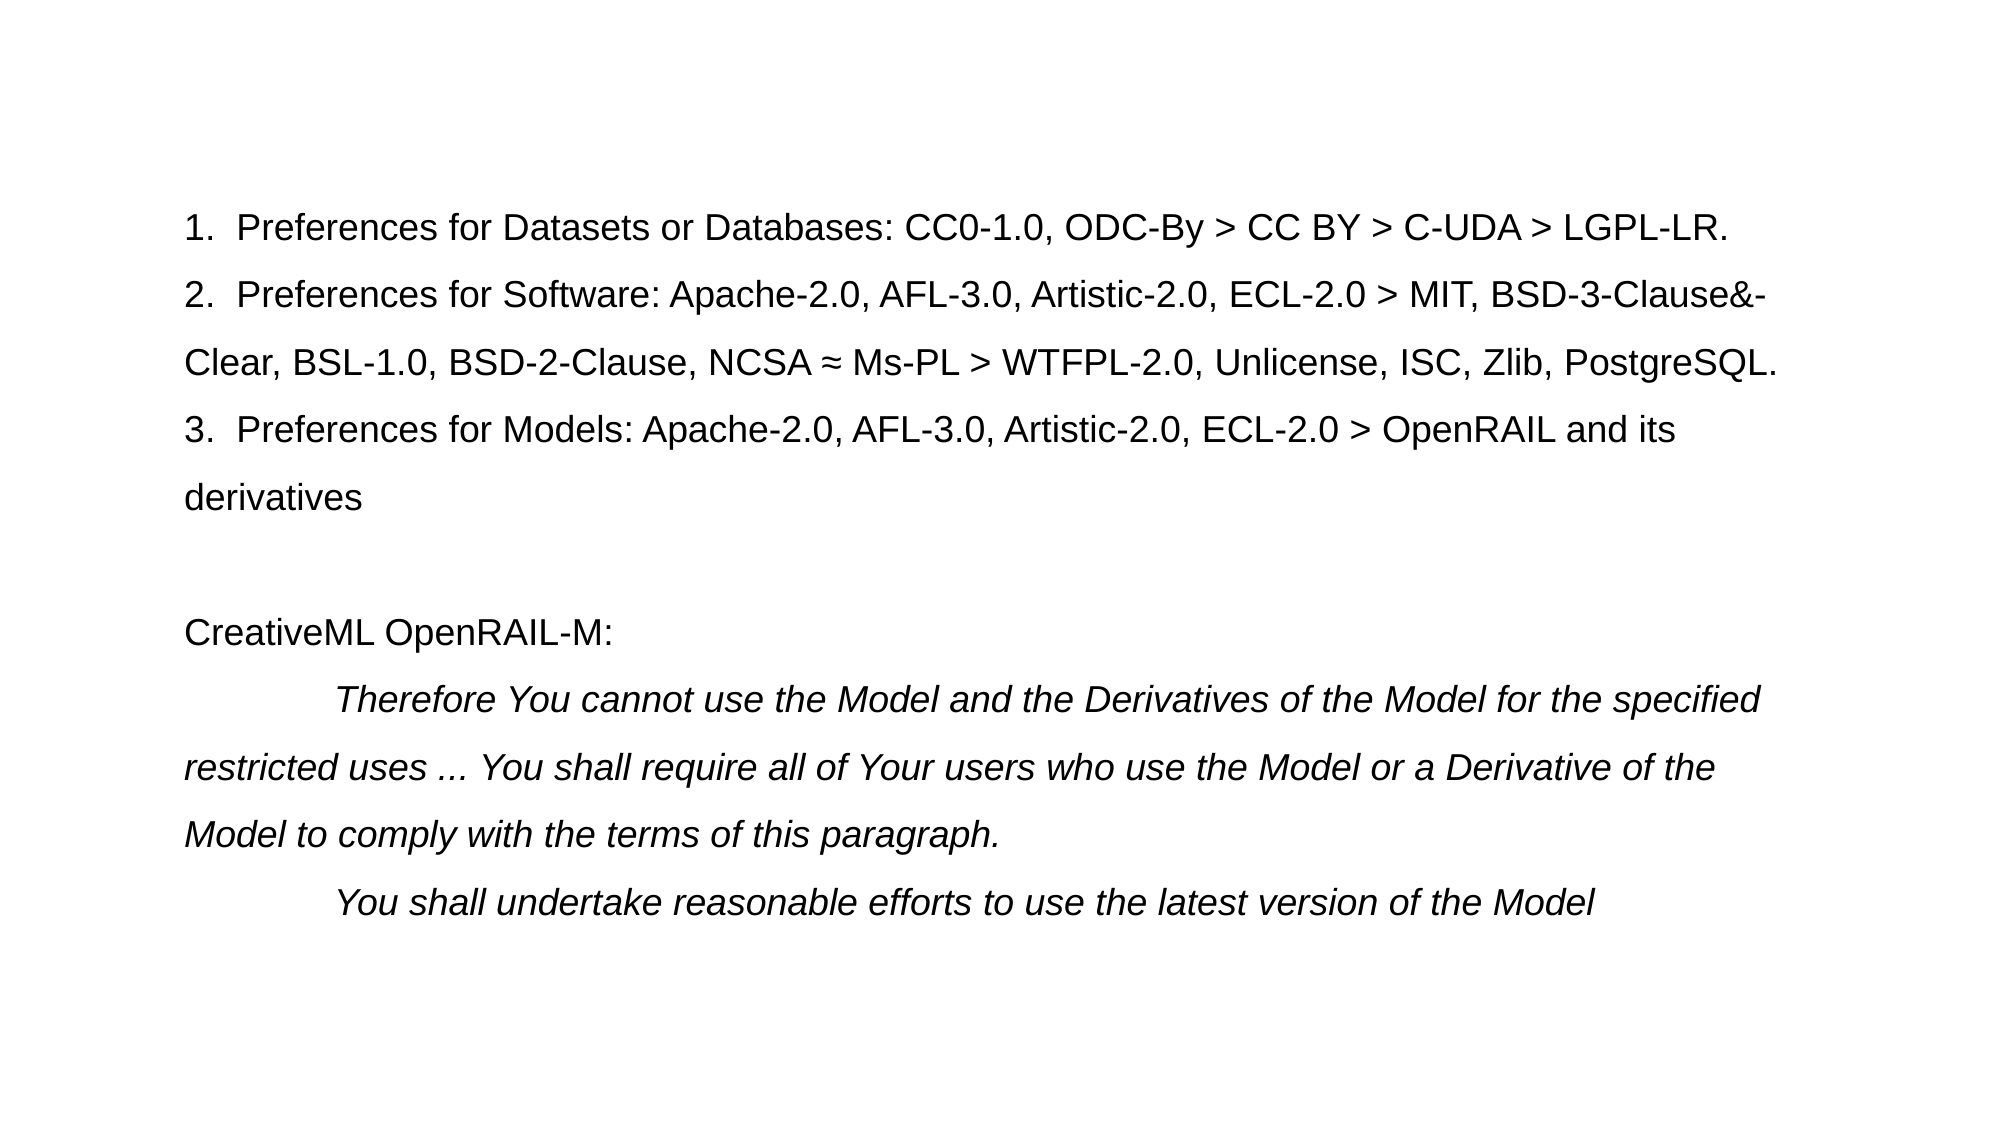

Preferences for Datasets or Databases: CC0-1.0, ODC-By > CC BY > C-UDA > LGPL-LR.
  Preferences for Software: Apache-2.0, AFL-3.0, Artistic-2.0, ECL-2.0 > MIT, BSD-3-Clause&-Clear, BSL-1.0, BSD-2-Clause, NCSA ≈ Ms-PL > WTFPL-2.0, Unlicense, ISC, Zlib, PostgreSQL.
  Preferences for Models: Apache-2.0, AFL-3.0, Artistic-2.0, ECL-2.0 > OpenRAIL and its derivatives

CreativeML OpenRAIL-M:
	Therefore You cannot use the Model and the Derivatives of the Model for the specified restricted uses ... You shall require all of Your users who use the Model or a Derivative of the Model to comply with the terms of this paragraph.
	You shall undertake reasonable efforts to use the latest version of the Model